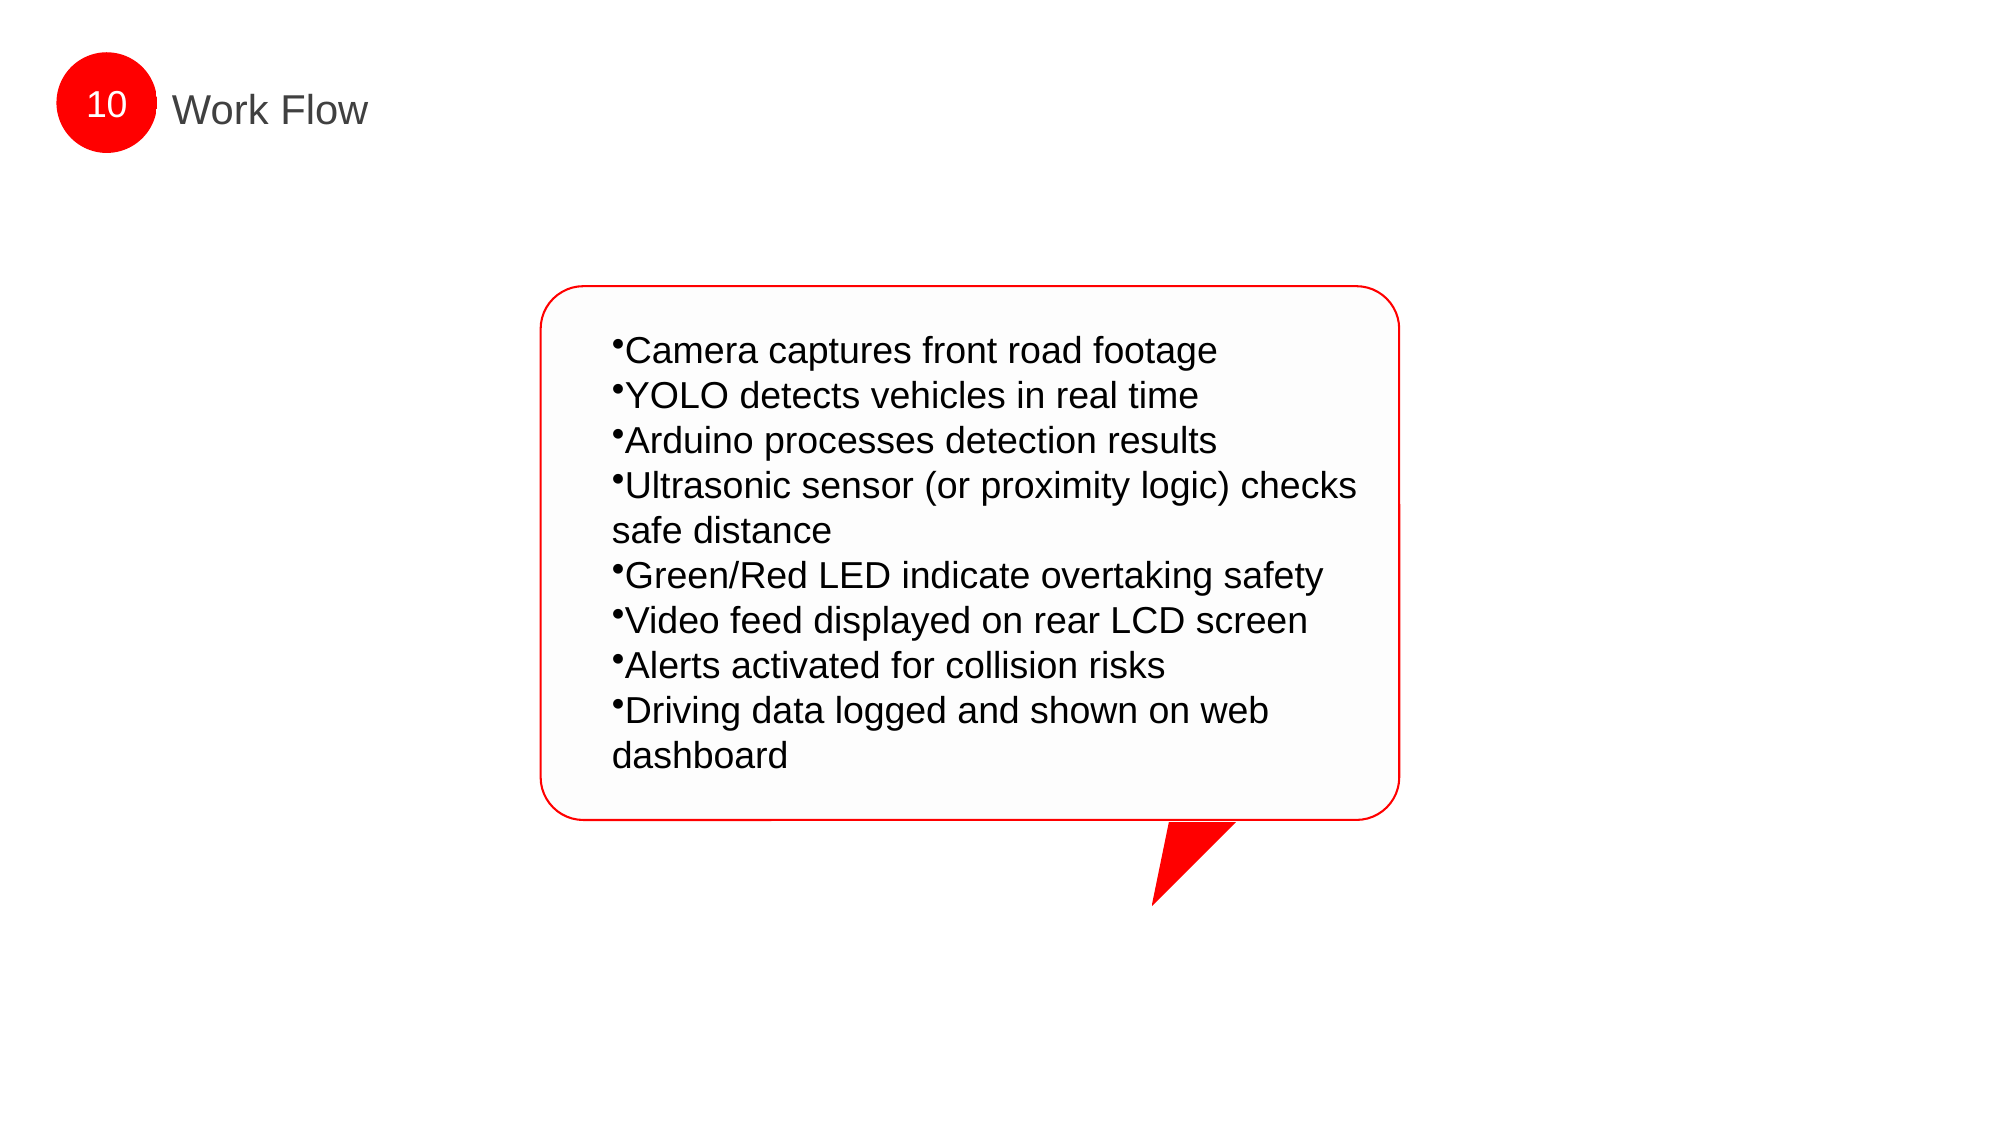

10
Work Flow

Camera captures front road footage
YOLO detects vehicles in real time
Arduino processes detection results
Ultrasonic sensor (or proximity logic) checks safe distance
Green/Red LED indicate overtaking safety
Video feed displayed on rear LCD screen
Alerts activated for collision risks
Driving data logged and shown on web dashboard